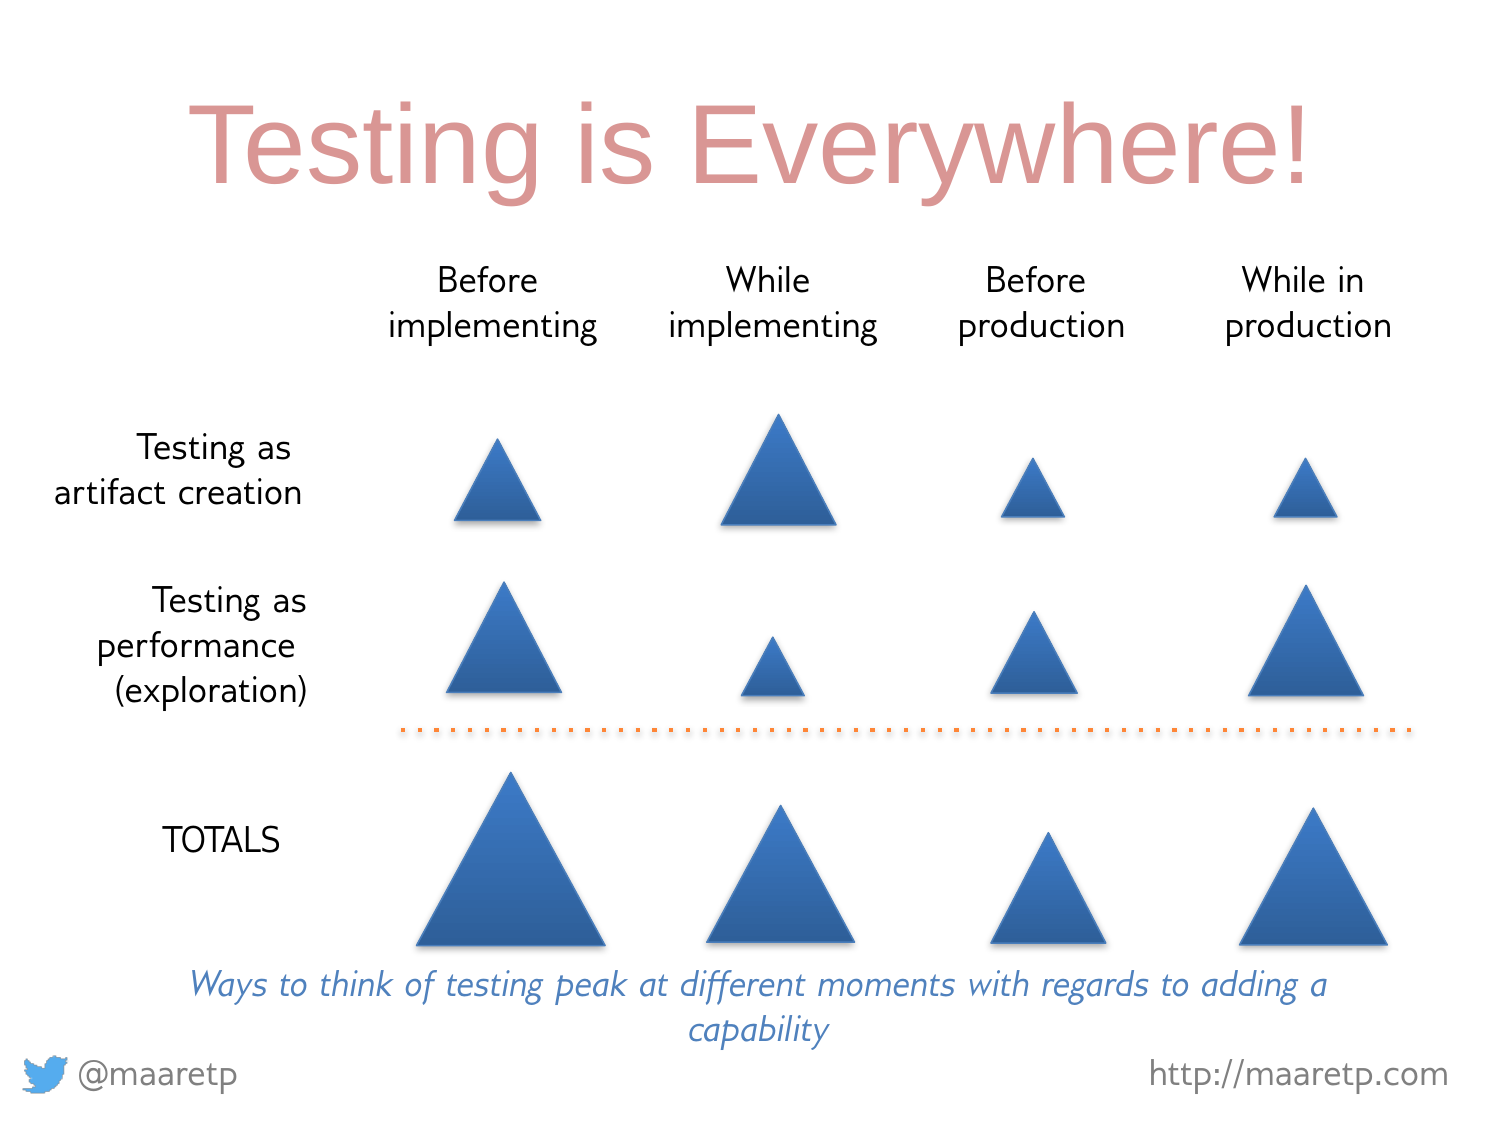

# Testing is Everywhere!
Before
implementing
While
implementing
Before
production
While in
production

Testing as
artifact creation

Testing as
performance
(exploration)

TOTALS

Ways to think of testing peak at different moments with regards to adding a capability